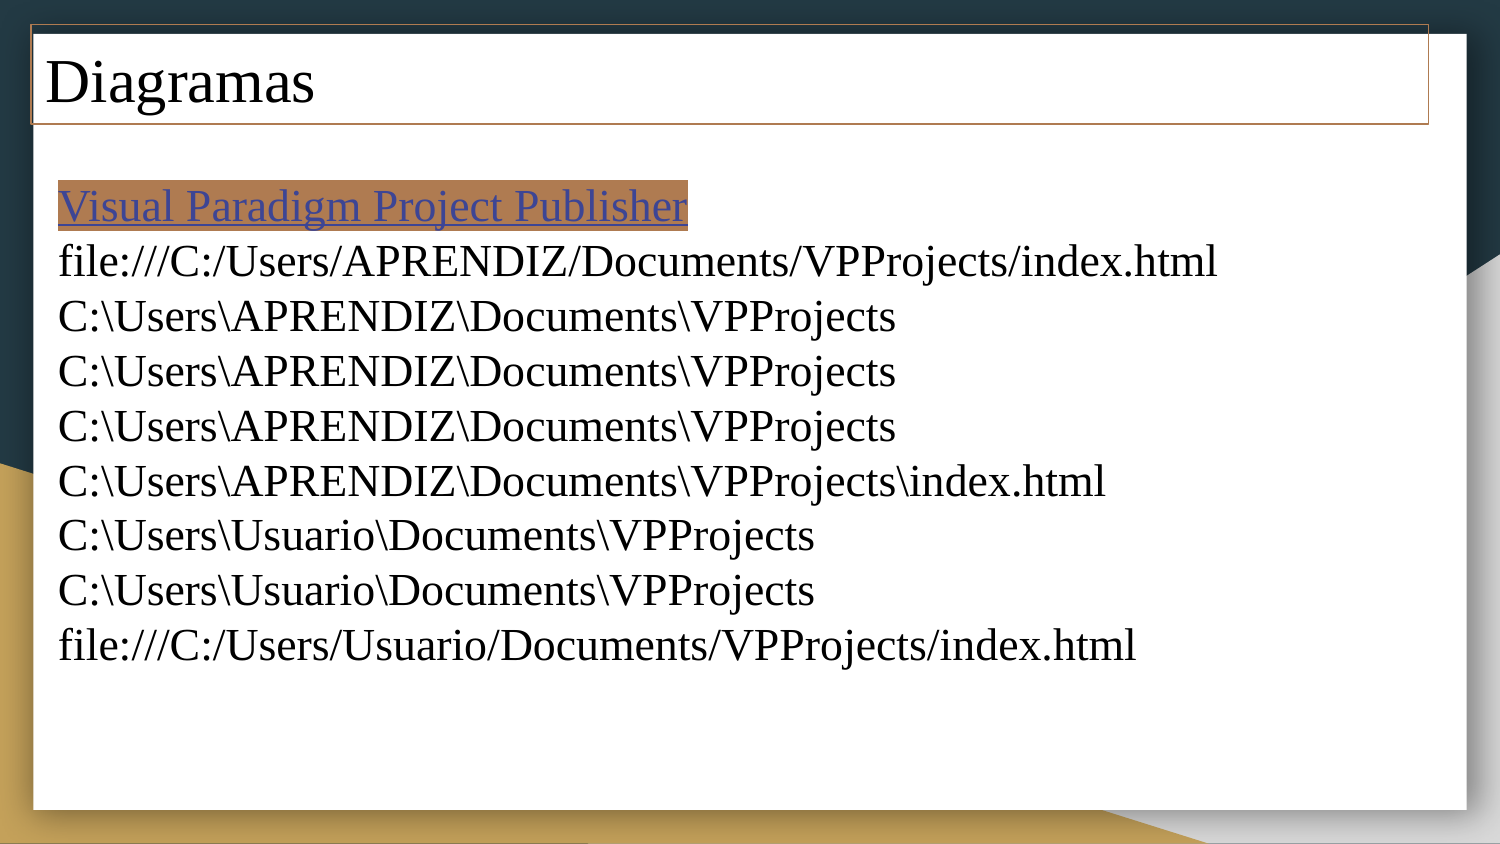

# Diagramas
Visual Paradigm Project Publisher
file:///C:/Users/APRENDIZ/Documents/VPProjects/index.html
C:\Users\APRENDIZ\Documents\VPProjects
C:\Users\APRENDIZ\Documents\VPProjects
C:\Users\APRENDIZ\Documents\VPProjects
C:\Users\APRENDIZ\Documents\VPProjects\index.html
C:\Users\Usuario\Documents\VPProjects
C:\Users\Usuario\Documents\VPProjects
file:///C:/Users/Usuario/Documents/VPProjects/index.html